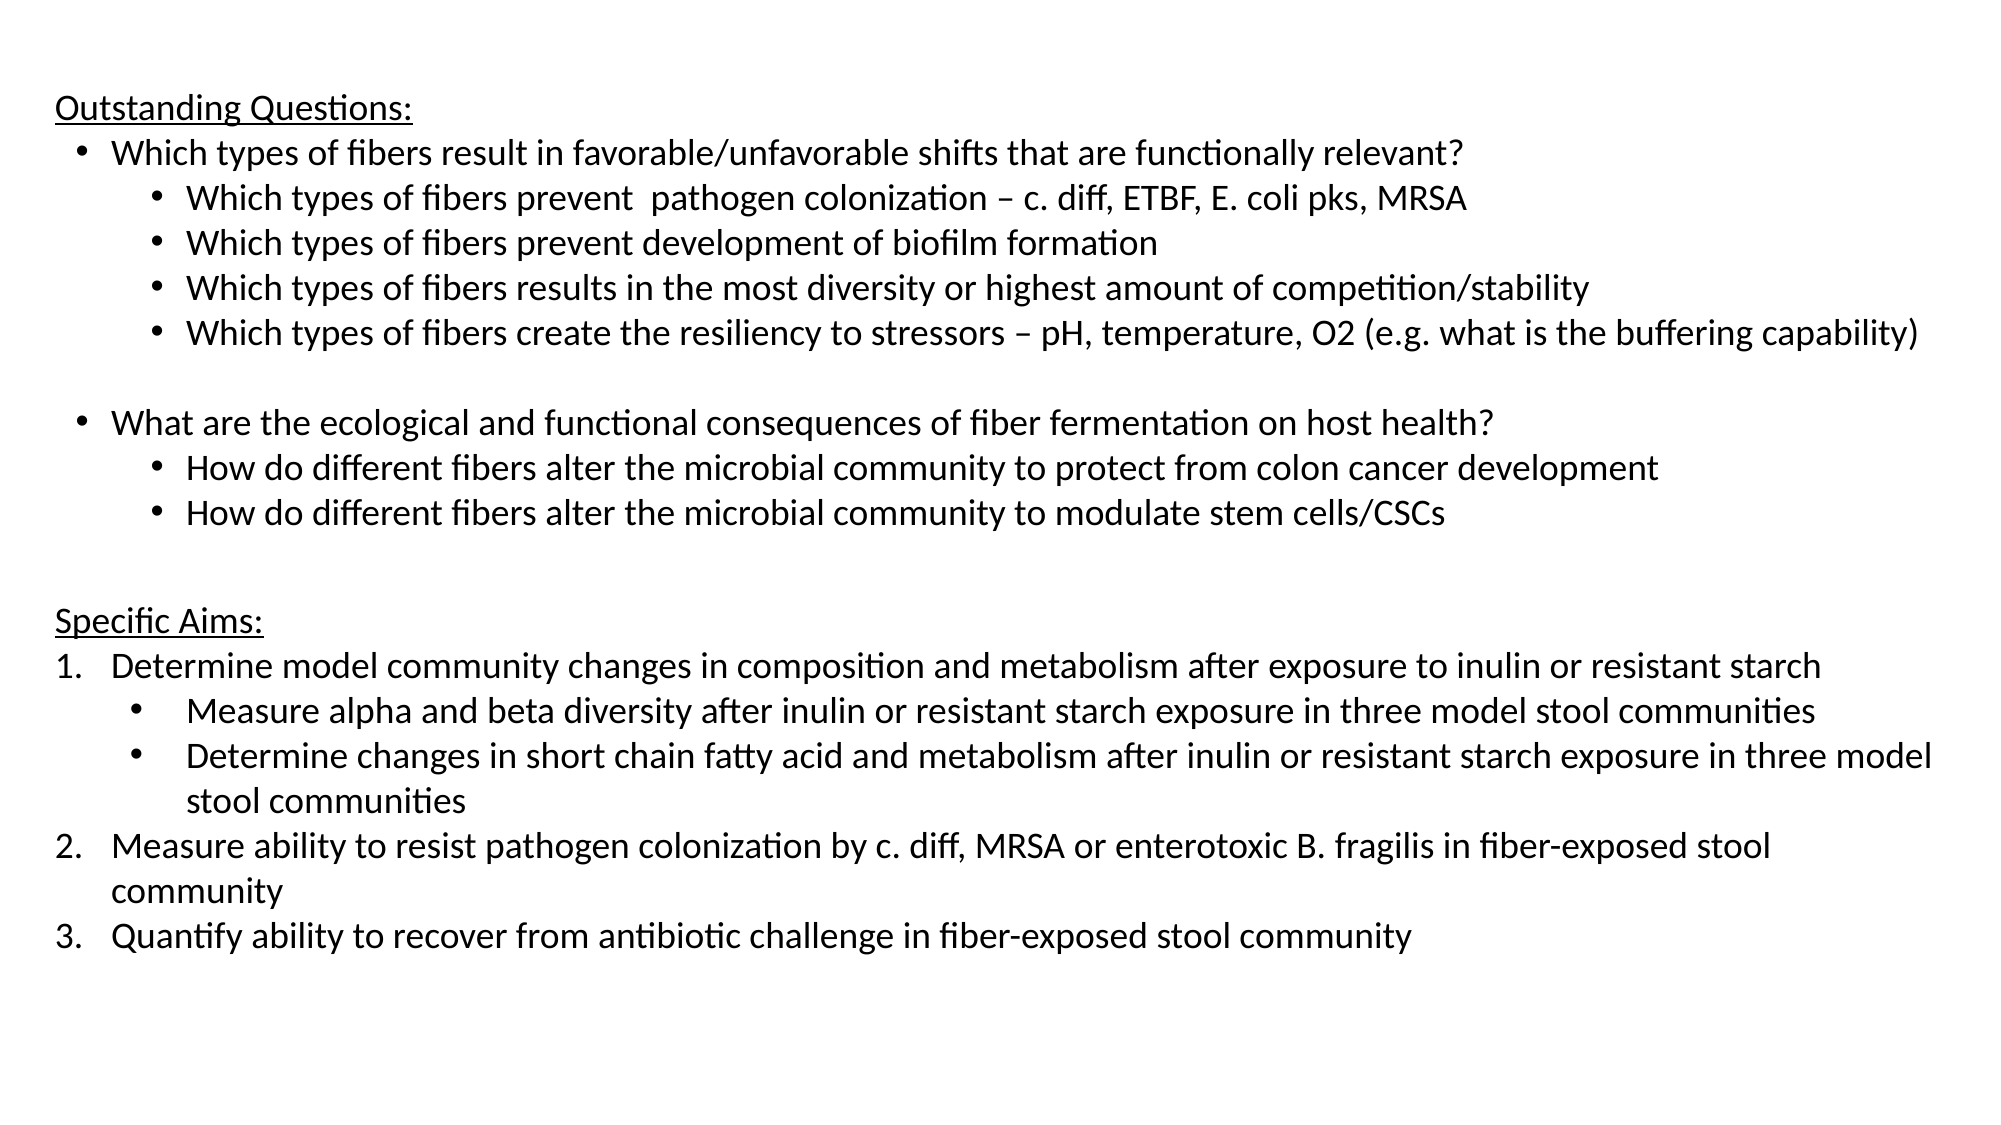

Outstanding Questions:
Which types of fibers result in favorable/unfavorable shifts that are functionally relevant?
Which types of fibers prevent  pathogen colonization – c. diff, ETBF, E. coli pks, MRSA
Which types of fibers prevent development of biofilm formation
Which types of fibers results in the most diversity or highest amount of competition/stability
Which types of fibers create the resiliency to stressors – pH, temperature, O2 (e.g. what is the buffering capability)

What are the ecological and functional consequences of fiber fermentation on host health?
How do different fibers alter the microbial community to protect from colon cancer development
How do different fibers alter the microbial community to modulate stem cells/CSCs

Specific Aims:
Determine model community changes in composition and metabolism after exposure to inulin or resistant starch
Measure alpha and beta diversity after inulin or resistant starch exposure in three model stool communities
Determine changes in short chain fatty acid and metabolism after inulin or resistant starch exposure in three model stool communities
Measure ability to resist pathogen colonization by c. diff, MRSA or enterotoxic B. fragilis in fiber-exposed stool community
Quantify ability to recover from antibiotic challenge in fiber-exposed stool community